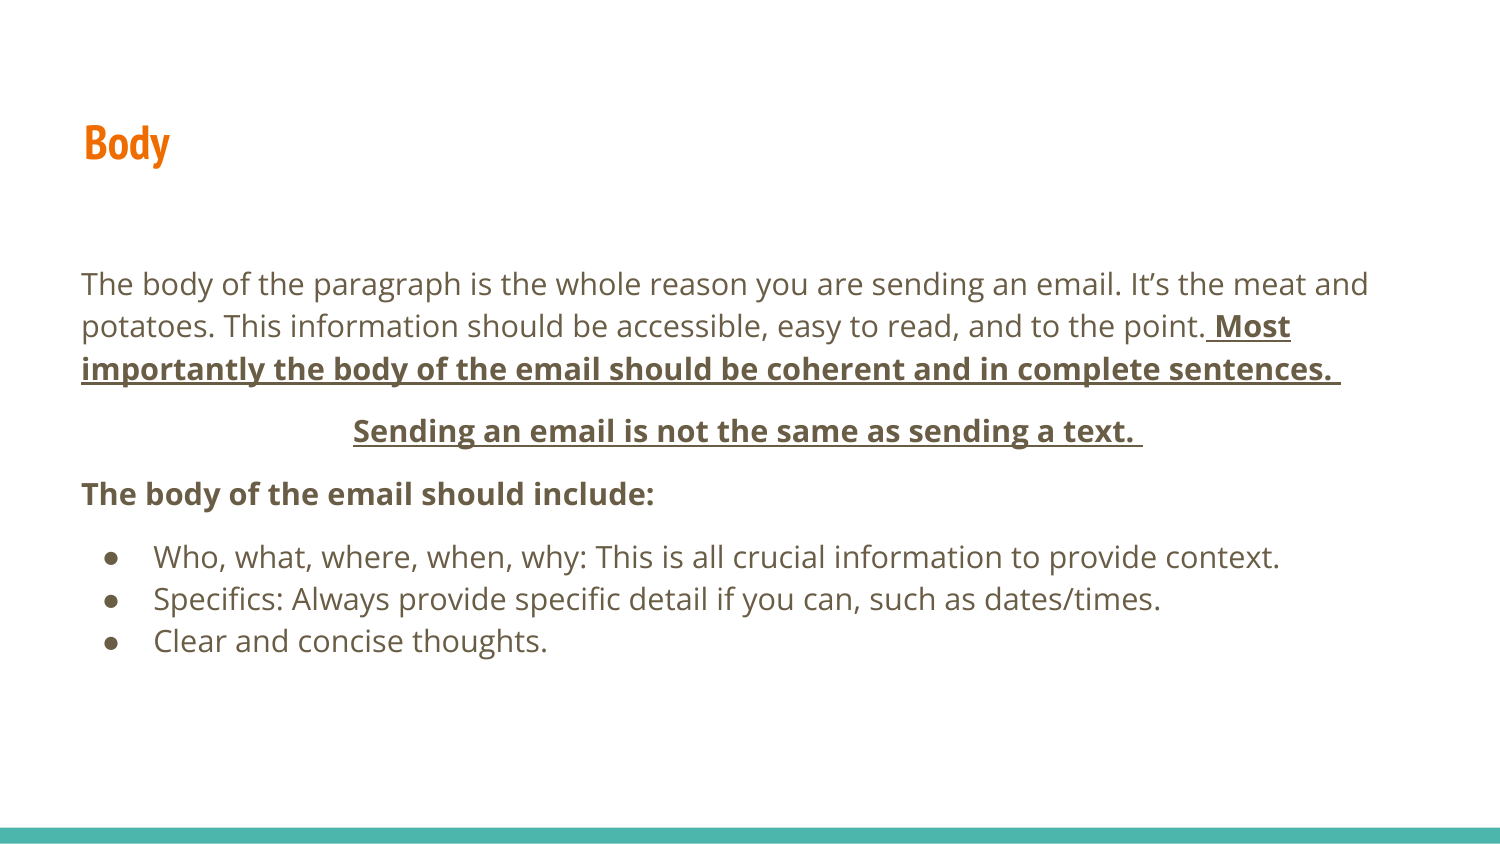

# Body
The body of the paragraph is the whole reason you are sending an email. It’s the meat and potatoes. This information should be accessible, easy to read, and to the point. Most importantly the body of the email should be coherent and in complete sentences.
Sending an email is not the same as sending a text.
The body of the email should include:
Who, what, where, when, why: This is all crucial information to provide context.
Specifics: Always provide specific detail if you can, such as dates/times.
Clear and concise thoughts.